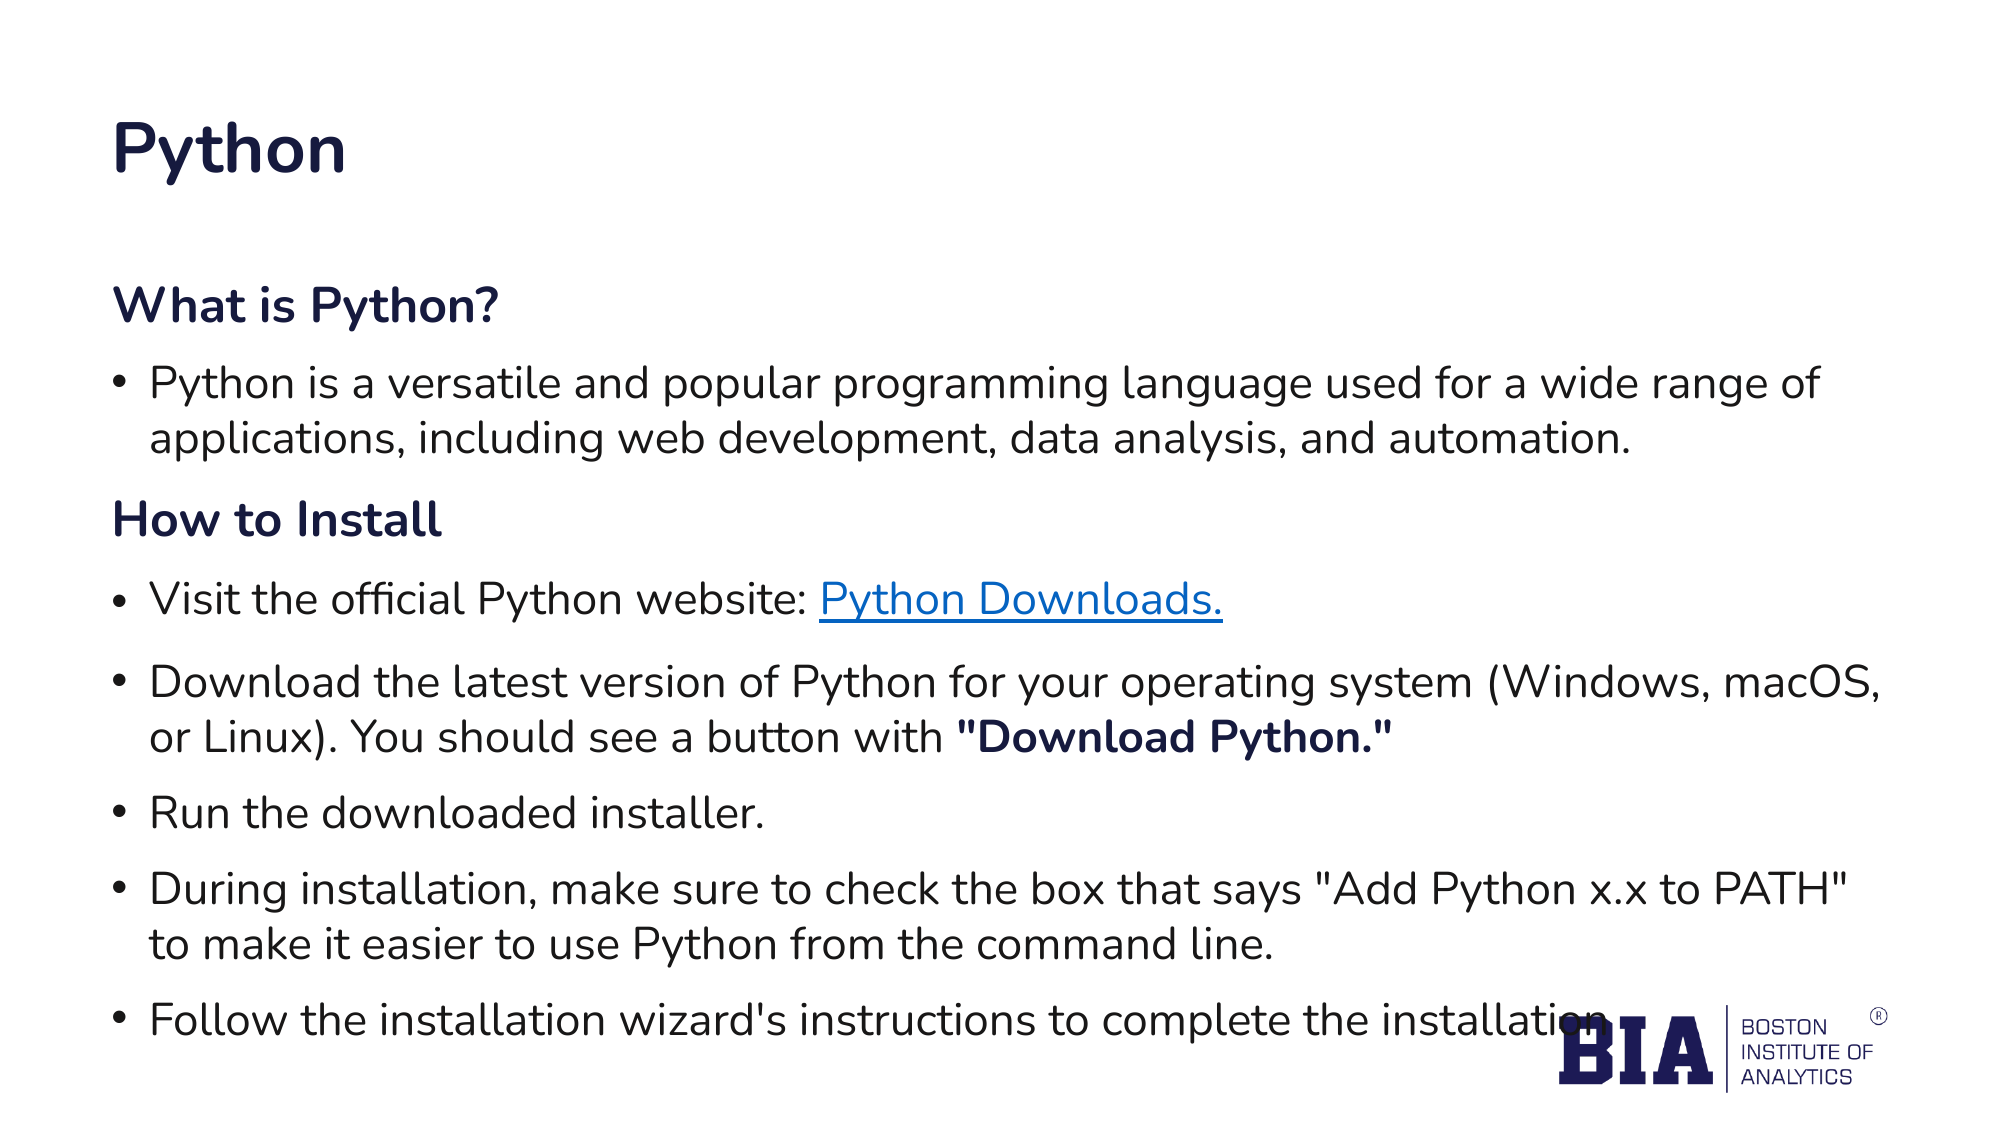

# Python
What is Python?
Python is a versatile and popular programming language used for a wide range of applications, including web development, data analysis, and automation.
How to Install
Visit the official Python website: Python Downloads.
Download the latest version of Python for your operating system (Windows, macOS, or Linux). You should see a button with "Download Python."
Run the downloaded installer.
During installation, make sure to check the box that says "Add Python x.x to PATH" to make it easier to use Python from the command line.
Follow the installation wizard's instructions to complete the installation